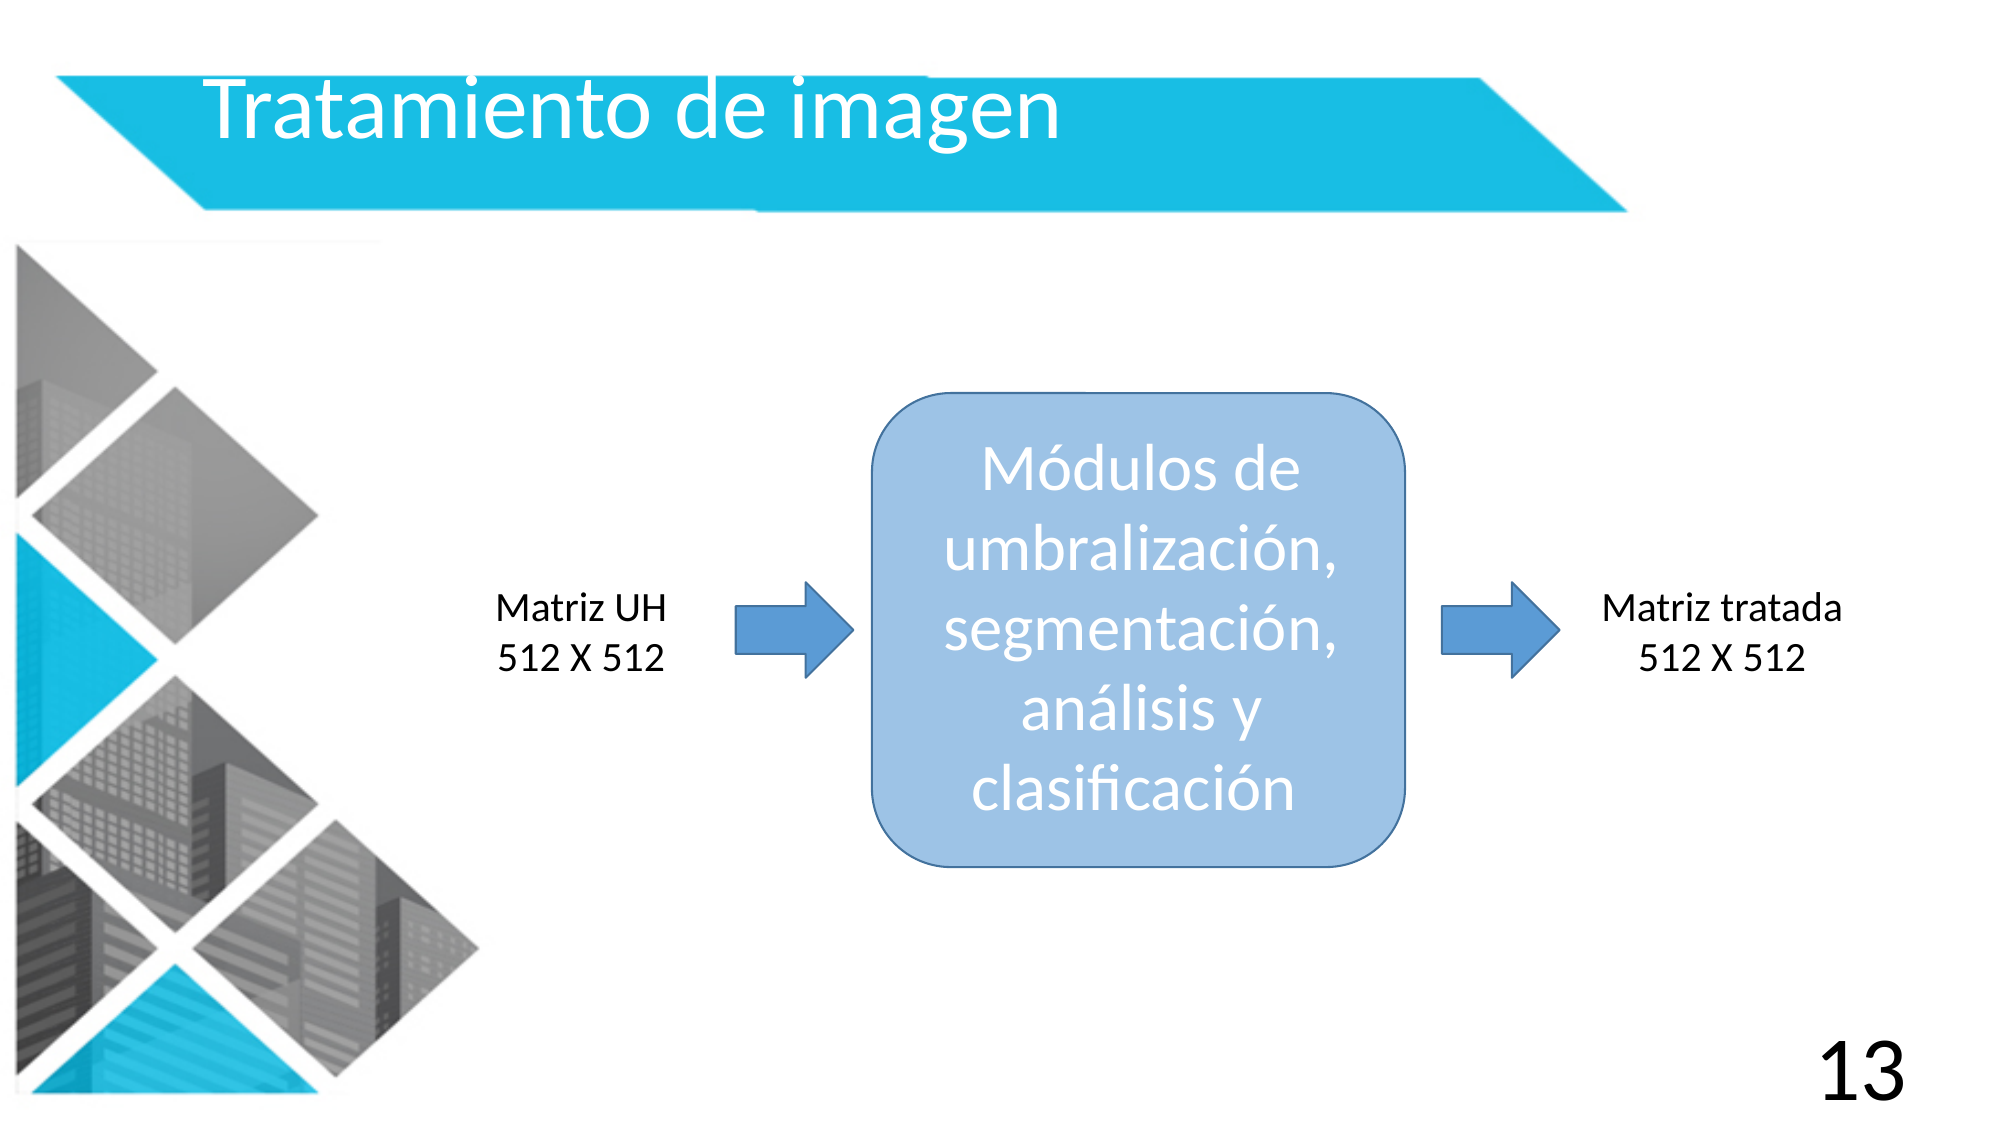

# Tratamiento de imagen

Módulos de umbralización, segmentación,
análisis y clasificación
Matriz UH
512 X 512
Matriz tratada
512 X 512

13